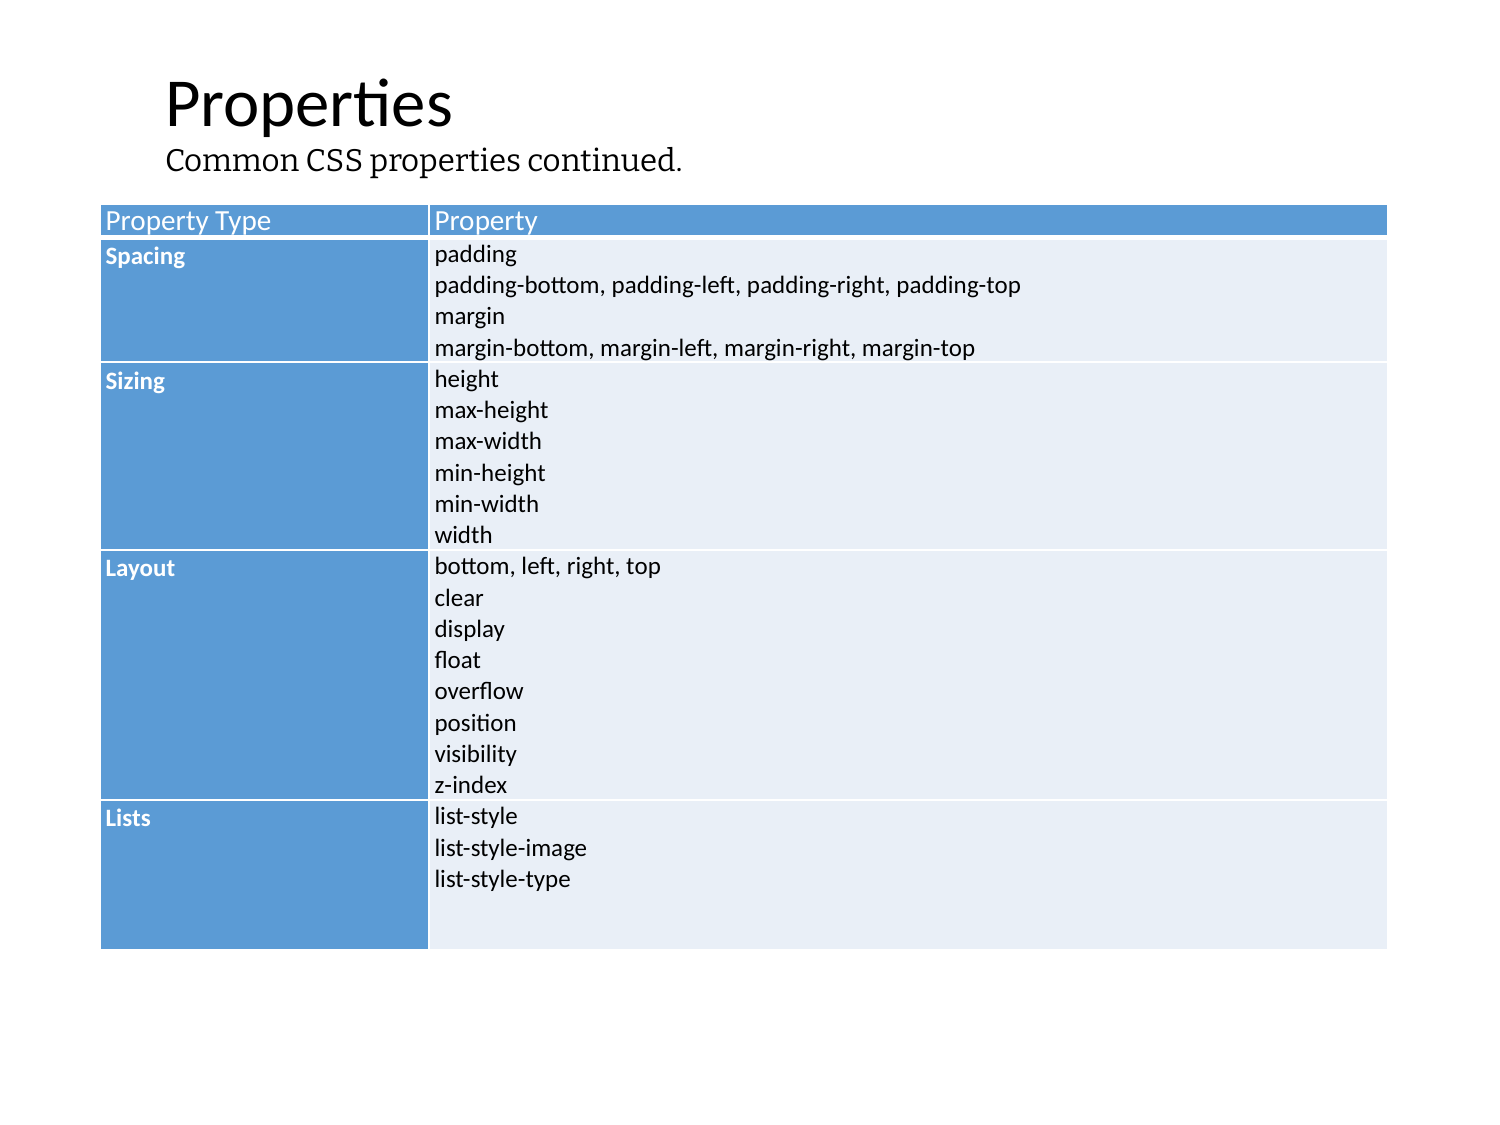

# Properties
Common CSS properties continued.
| Property Type | Property |
| --- | --- |
| Spacing | padding padding-bottom, padding-left, padding-right, padding-top margin margin-bottom, margin-left, margin-right, margin-top |
| Sizing | height max-height max-width min-height min-width width |
| Layout | bottom, left, right, top clear display float overflow position visibility z-index |
| Lists | list-style list-style-image list-style-type |
12